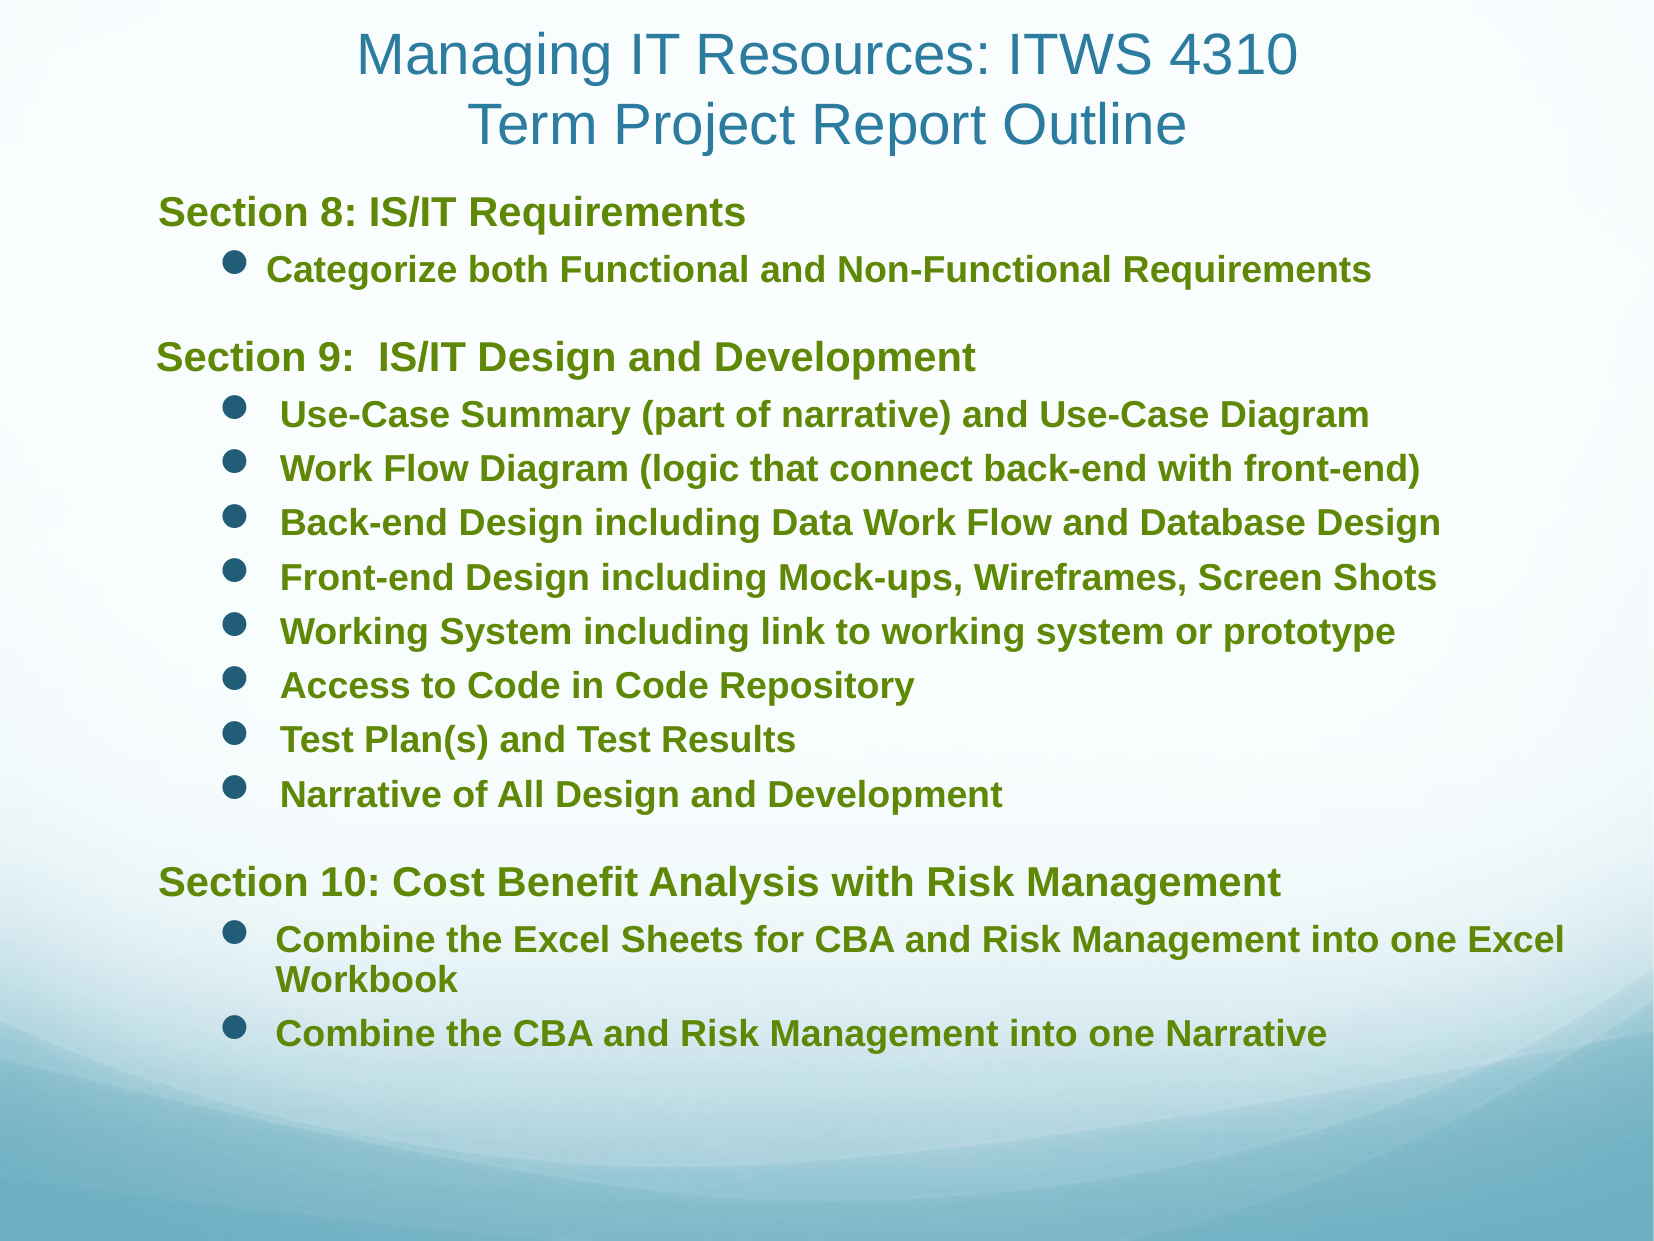

# Managing IT Resources: ITWS 4310 Term Project Report Outline
Section 8: IS/IT Requirements
Categorize both Functional and Non-Functional Requirements
Section 9:  IS/IT Design and Development
Use-Case Summary (part of narrative) and Use-Case Diagram
Work Flow Diagram (logic that connect back-end with front-end)
Back-end Design including Data Work Flow and Database Design
Front-end Design including Mock-ups, Wireframes, Screen Shots
Working System including link to working system or prototype
Access to Code in Code Repository
Test Plan(s) and Test Results
Narrative of All Design and Development
Section 10: Cost Benefit Analysis with Risk Management
Combine the Excel Sheets for CBA and Risk Management into one Excel Workbook
Combine the CBA and Risk Management into one Narrative